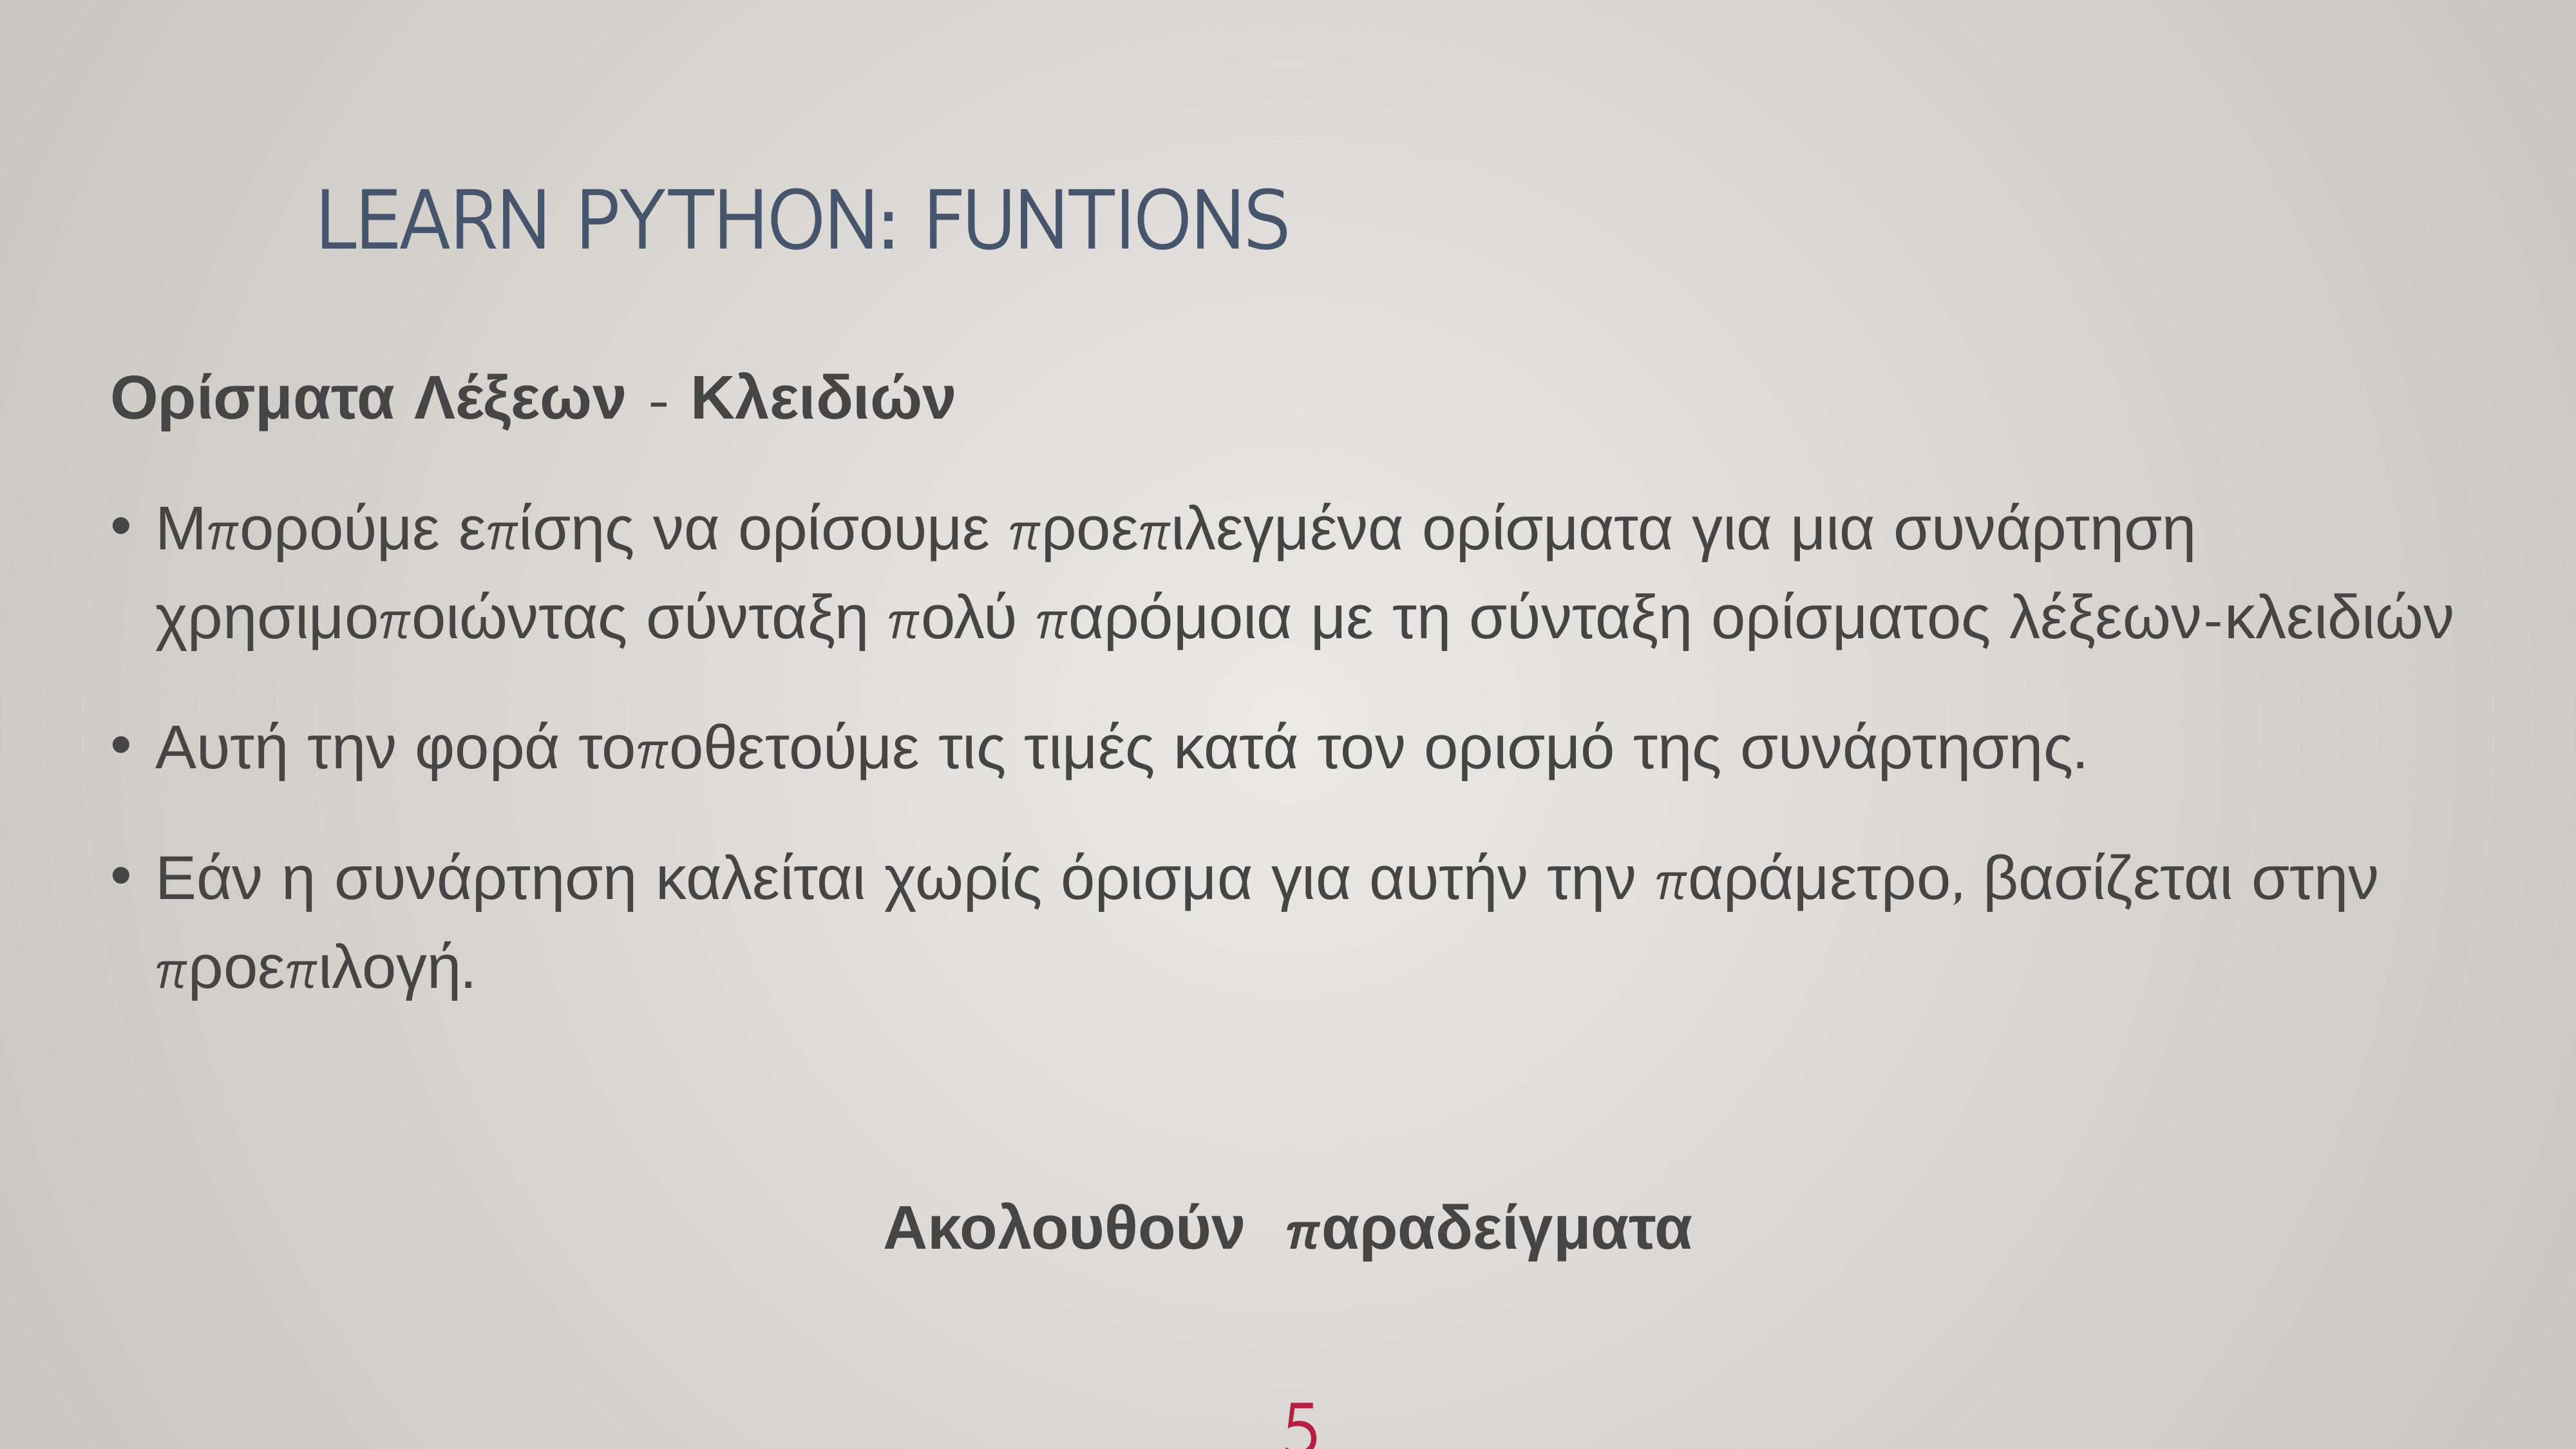

# LEARN PYTHON: FUNTIONS
Ορίσματα Λέξεων - Κλειδιών
Μπορούμε επίσης να ορίσουμε προεπιλεγμένα ορίσματα για μια συνάρτηση χρησιμοποιώντας σύνταξη πολύ παρόμοια με τη σύνταξη ορίσματος λέξεων-κλειδιών
Αυτή την φορά τοποθετούμε τις τιμές κατά τον ορισμό της συνάρτησης.
Εάν η συνάρτηση καλείται χωρίς όρισμα για αυτήν την παράμετρο, βασίζεται στην προεπιλογή.

Ακολουθούν  παραδείγματα
56